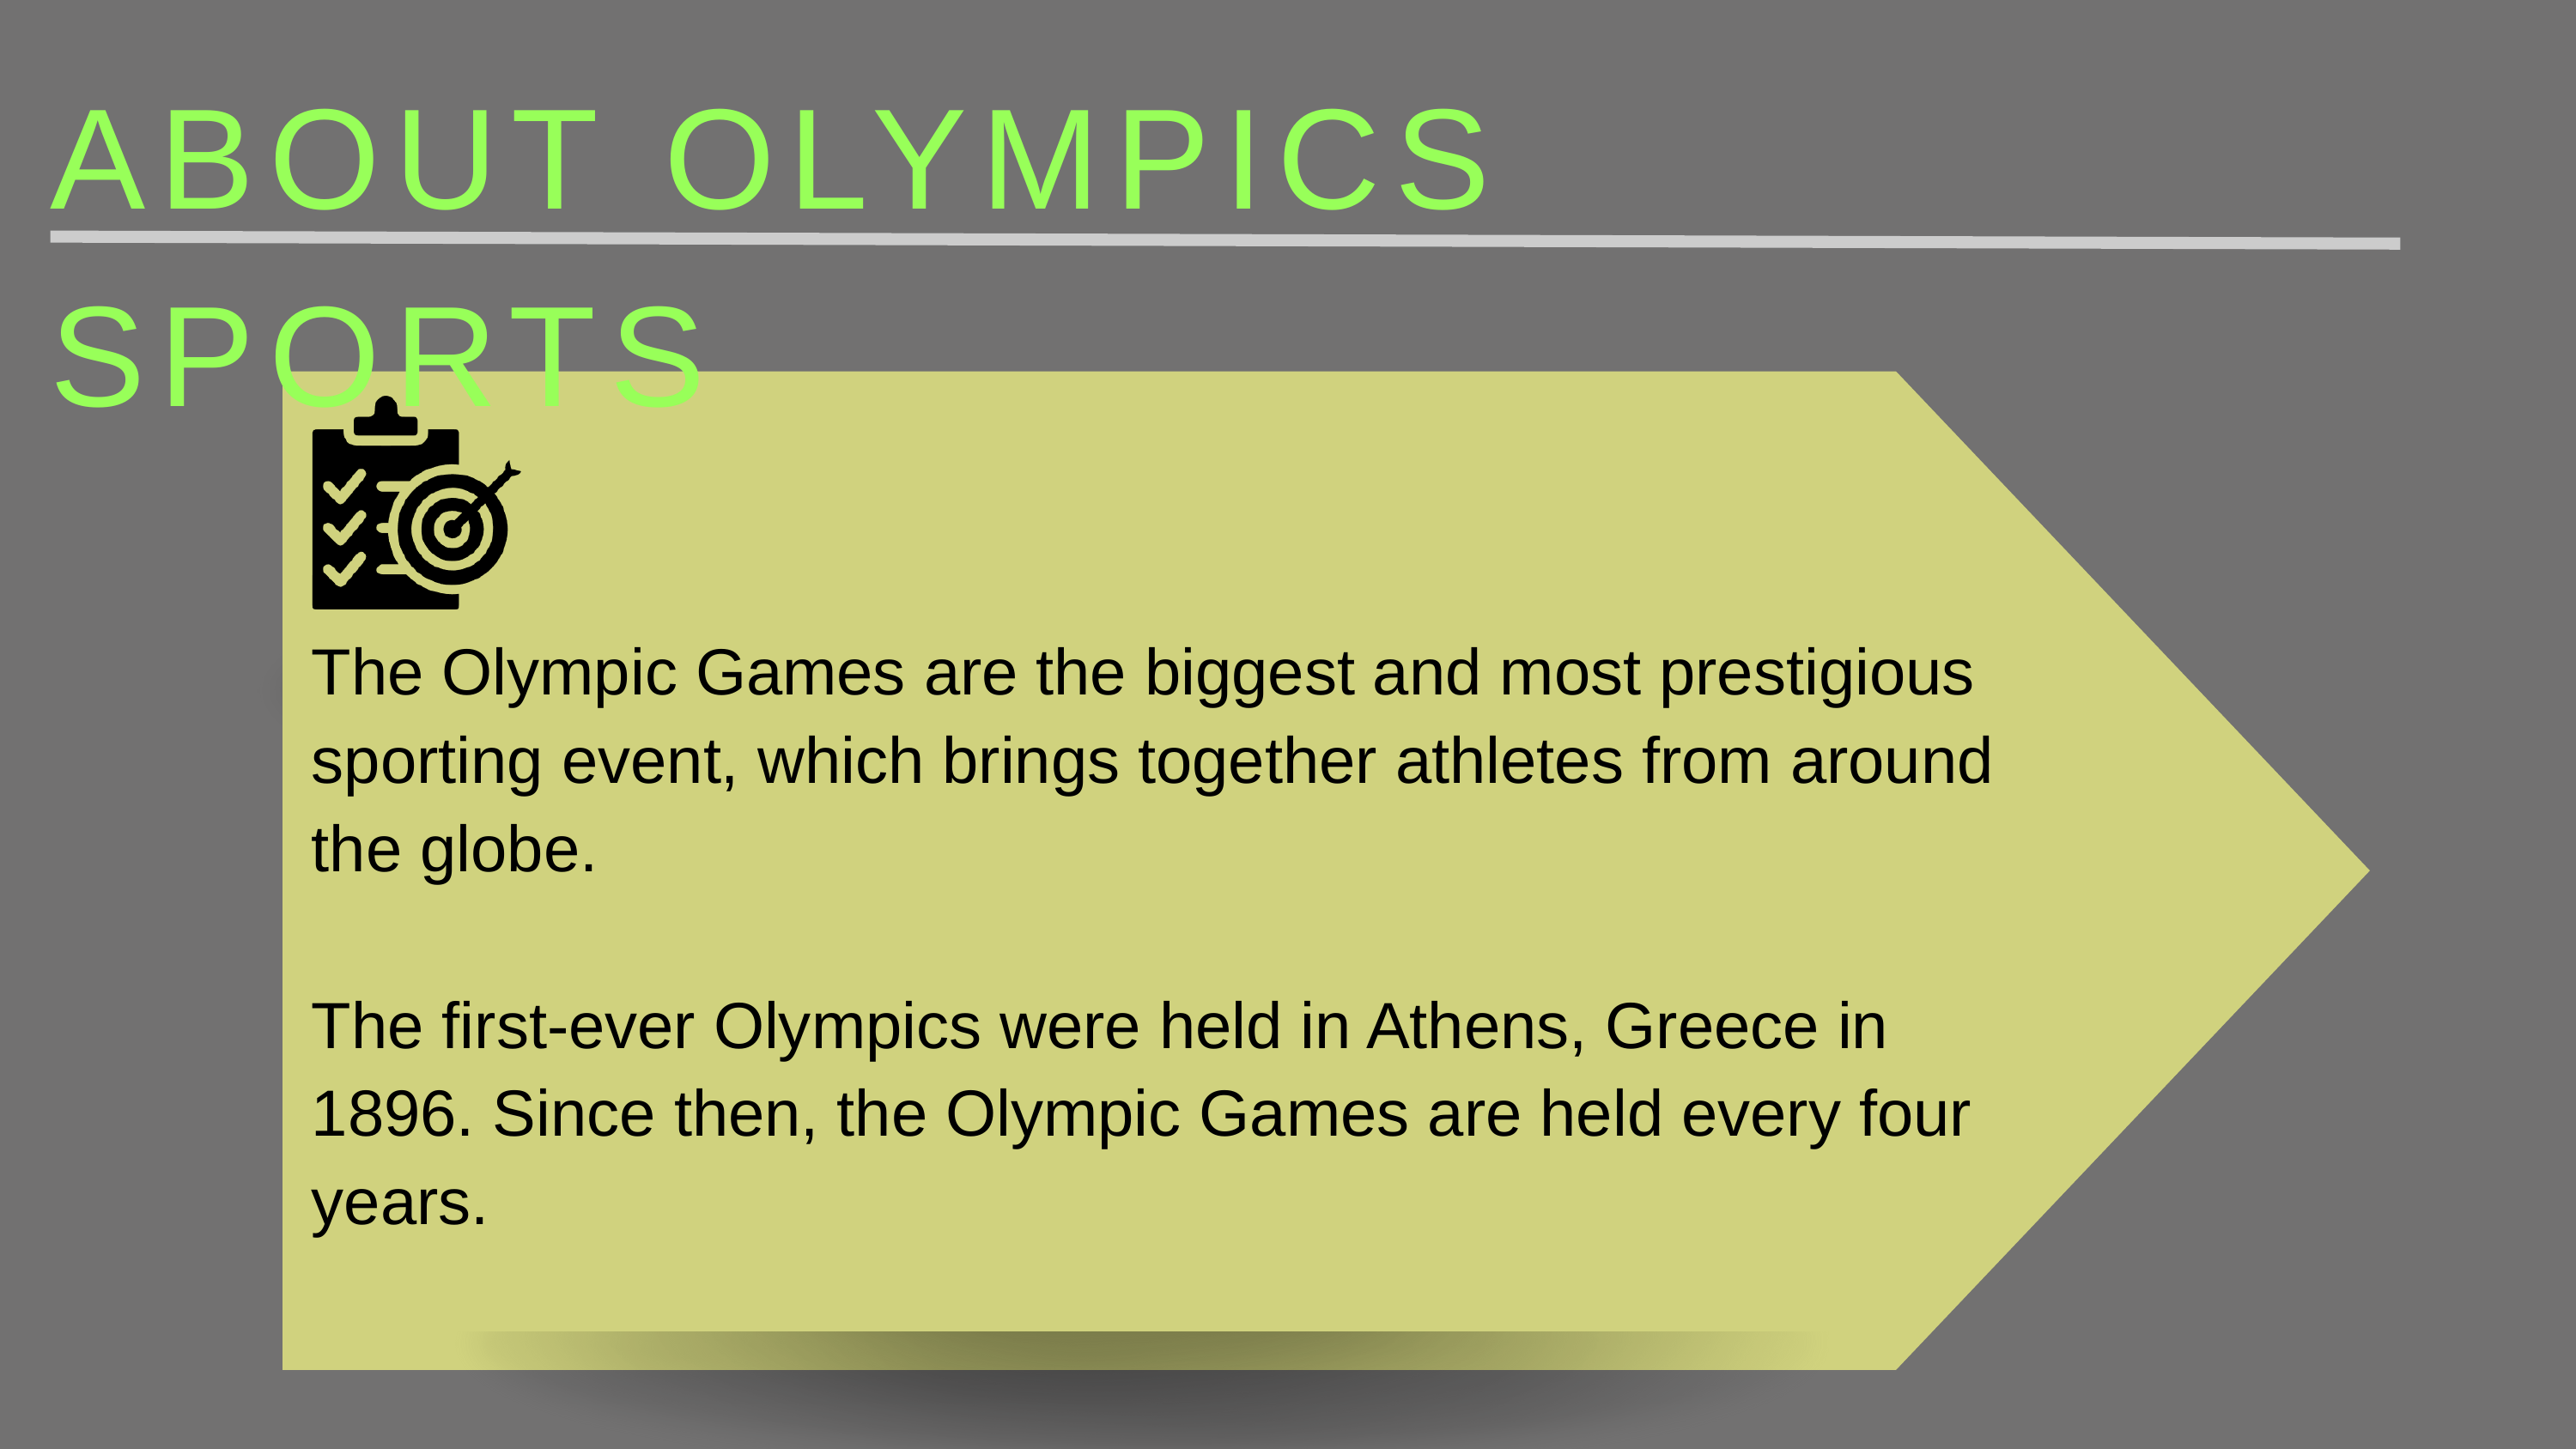

ABOUT OLYMPICS SPORTS

The Olympic Games are the biggest and most prestigious sporting event, which brings together athletes from around the globe.

The first-ever Olympics were held in Athens, Greece in 1896. Since then, the Olympic Games are held every four years.